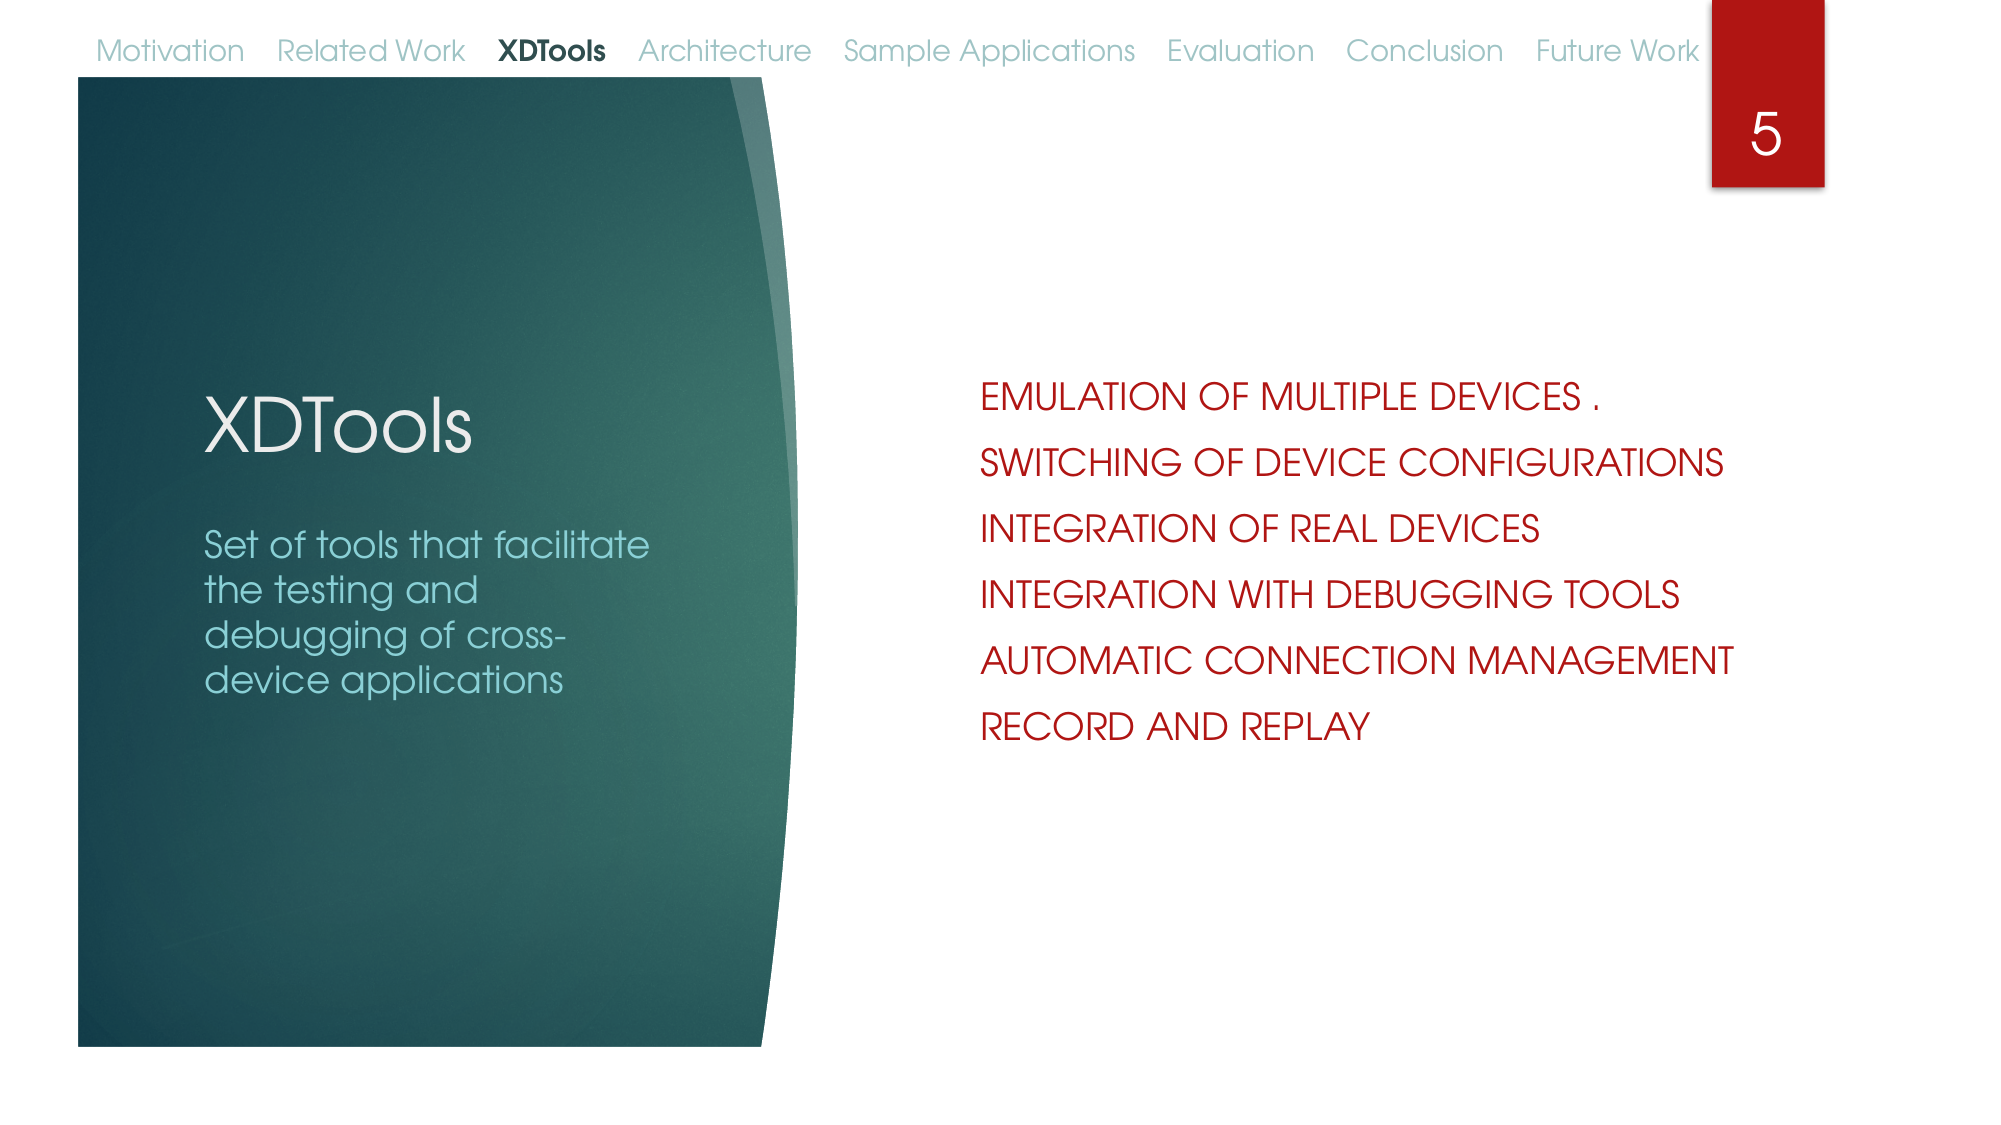

Motivation    Related Work    XDTools    Architecture    Sample Applications    Evaluation    Conclusion    Future Work
5
# XDTools
EMULATION OF MULTIPLE DEVICES .
SWITCHING OF DEVICE CONFIGURATIONS
INTEGRATION OF REAL DEVICES
INTEGRATION WITH DEBUGGING TOOLS
AUTOMATIC CONNECTION MANAGEMENT
RECORD AND REPLAY
Set of tools that facilitate the testing and debugging of cross-device applications